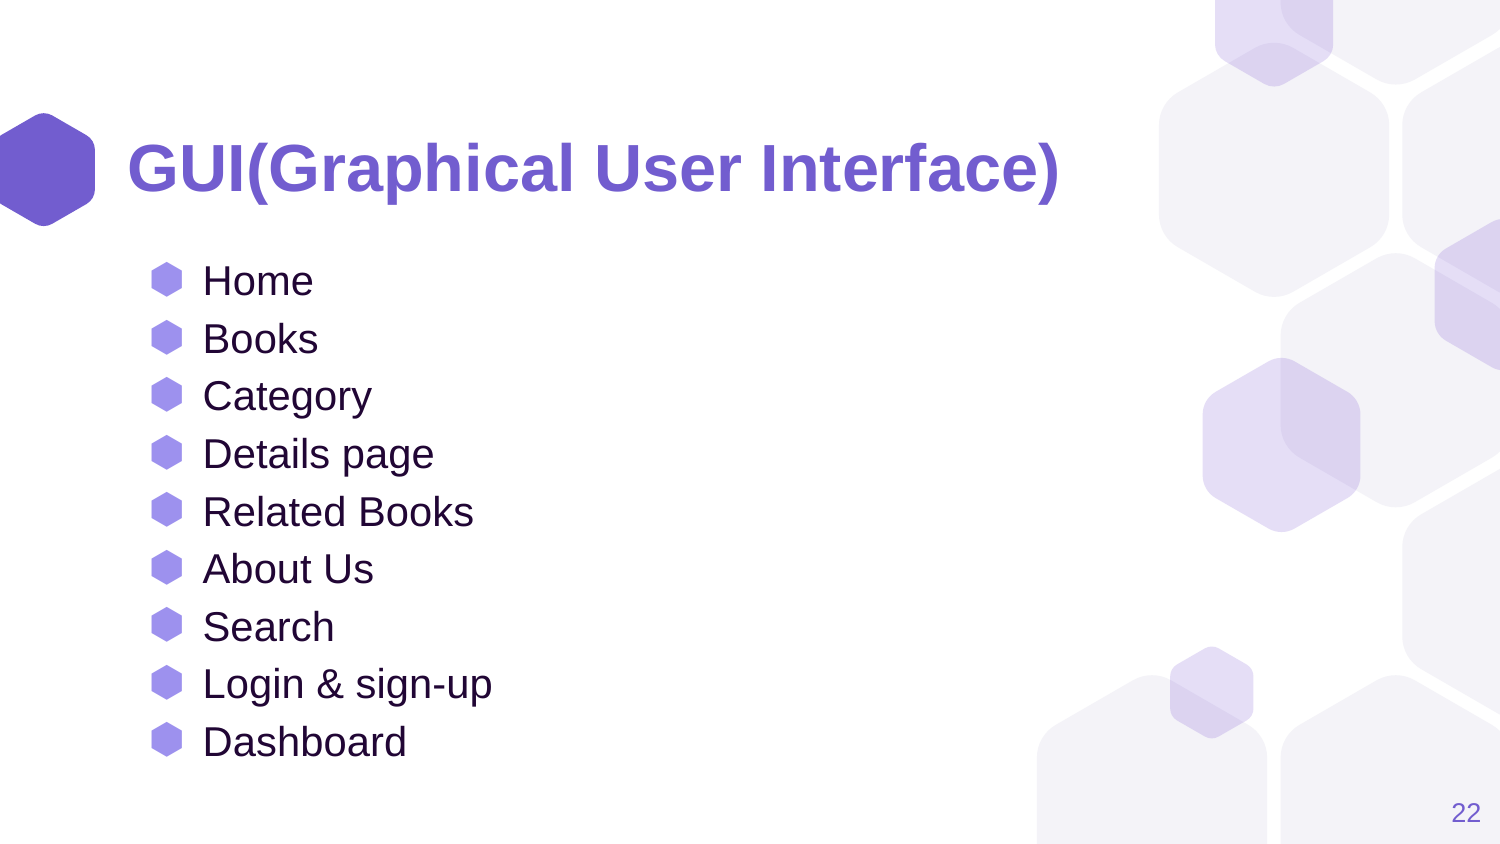

# GUI(Graphical User Interface)
Home
Books
Category
Details page
Related Books
About Us
Search
Login & sign-up
Dashboard
22